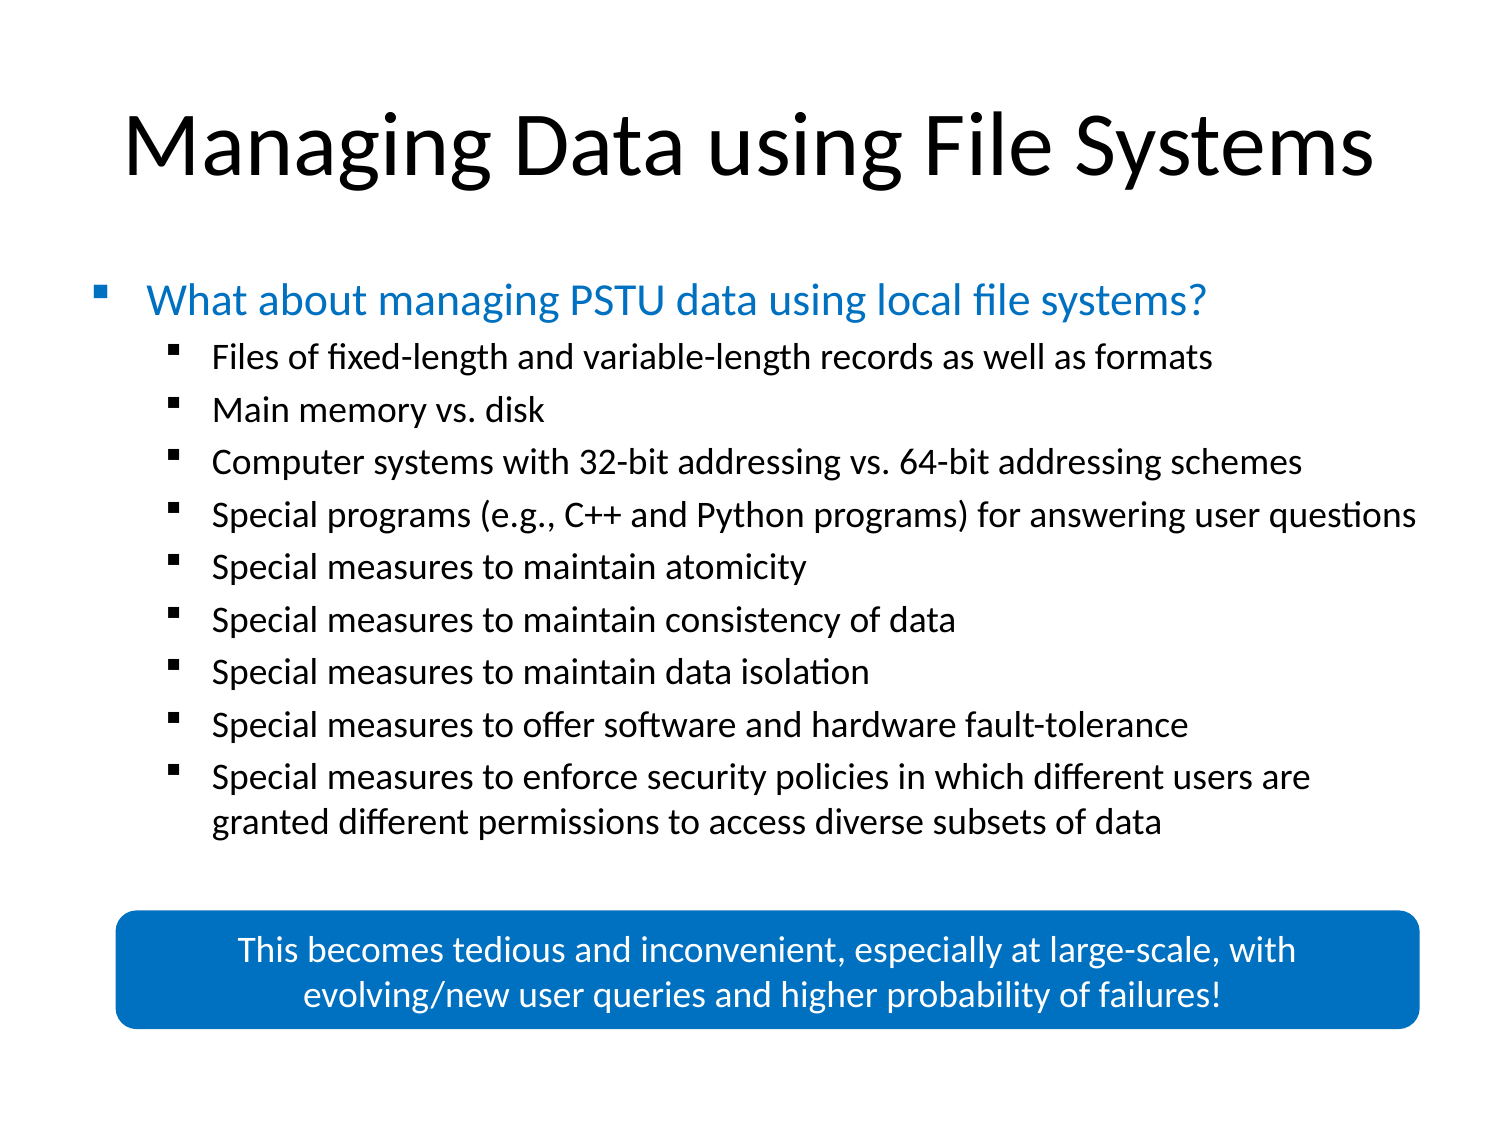

# Managing Data using File Systems
What about managing PSTU data using local file systems?
Files of fixed-length and variable-length records as well as formats
Main memory vs. disk
Computer systems with 32-bit addressing vs. 64-bit addressing schemes
Special programs (e.g., C++ and Python programs) for answering user questions
Special measures to maintain atomicity
Special measures to maintain consistency of data
Special measures to maintain data isolation
Special measures to offer software and hardware fault-tolerance
Special measures to enforce security policies in which different users are granted different permissions to access diverse subsets of data

This becomes tedious and inconvenient, especially at large-scale, with evolving/new user queries and higher probability of failures!